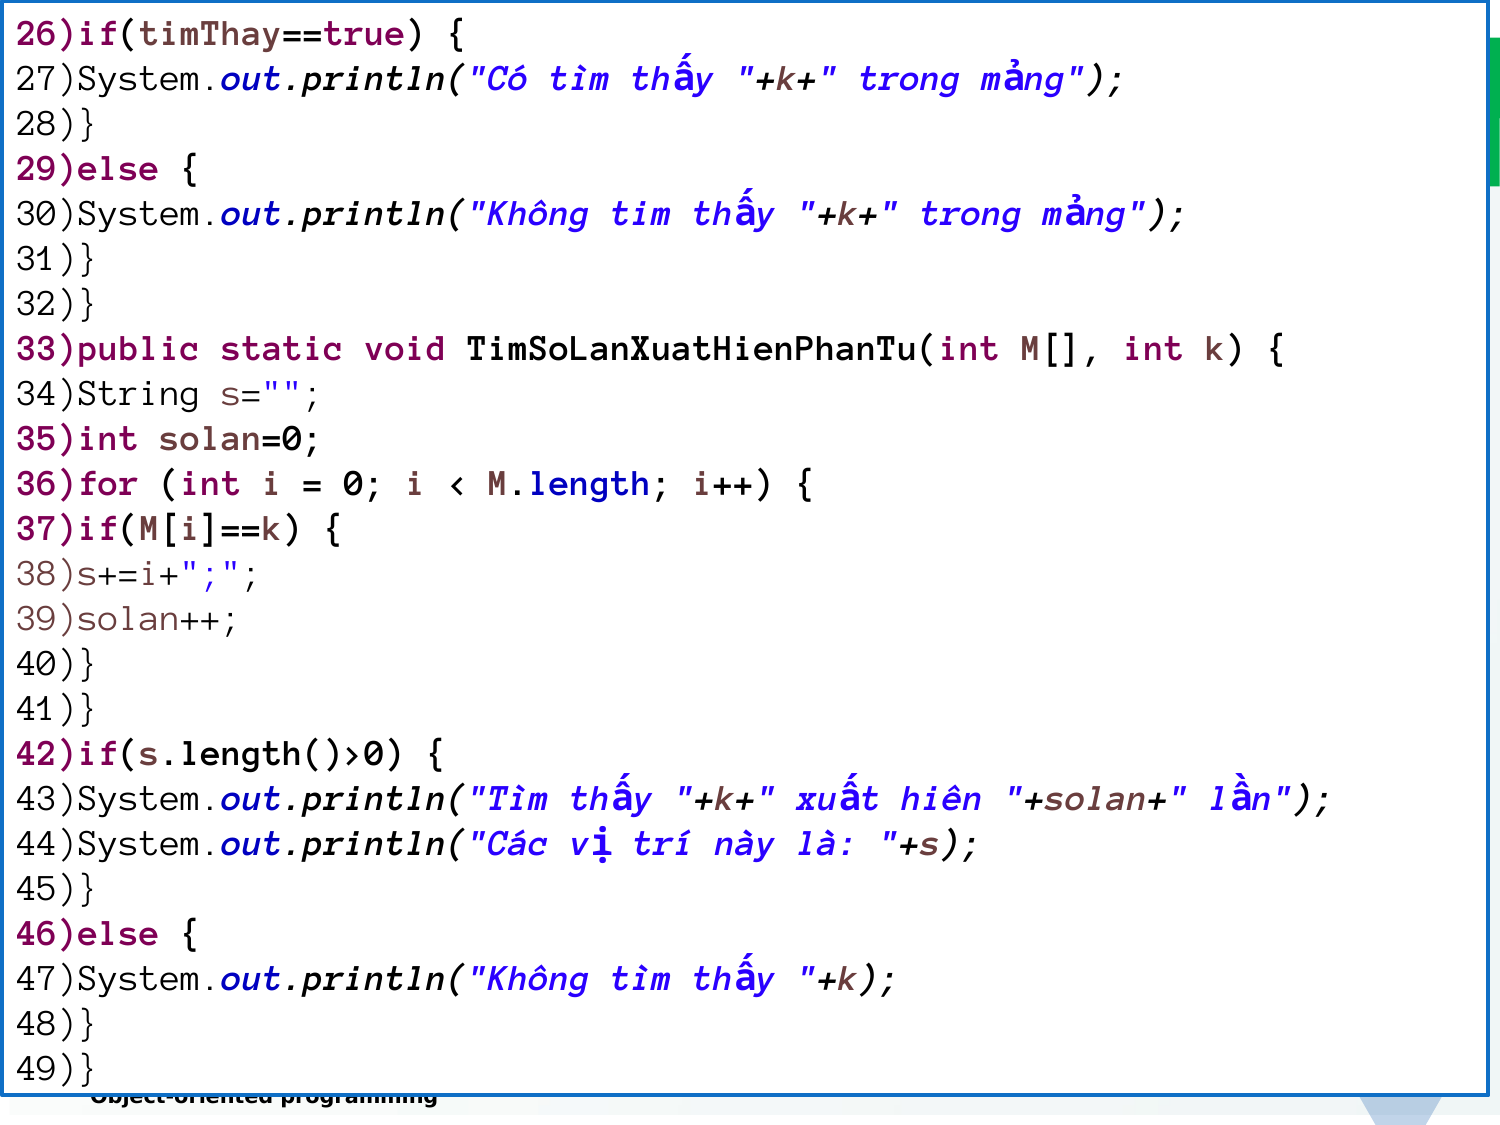

if(timThay==true) {
System.out.println("Có tìm thấy "+k+" trong mảng");
}
else {
System.out.println("Không tim thấy "+k+" trong mảng");
}
}
public static void TimSoLanXuatHienPhanTu(int M[], int k) {
String s="";
int solan=0;
for (int i = 0; i < M.length; i++) {
if(M[i]==k) {
s+=i+";";
solan++;
}
}
if(s.length()>0) {
System.out.println("Tìm thấy "+k+" xuất hiên "+solan+" lần");
System.out.println("Các vị trí này là: "+s);
}
else {
System.out.println("Không tìm thấy "+k);
}
}
#
169
Object-oriented programming